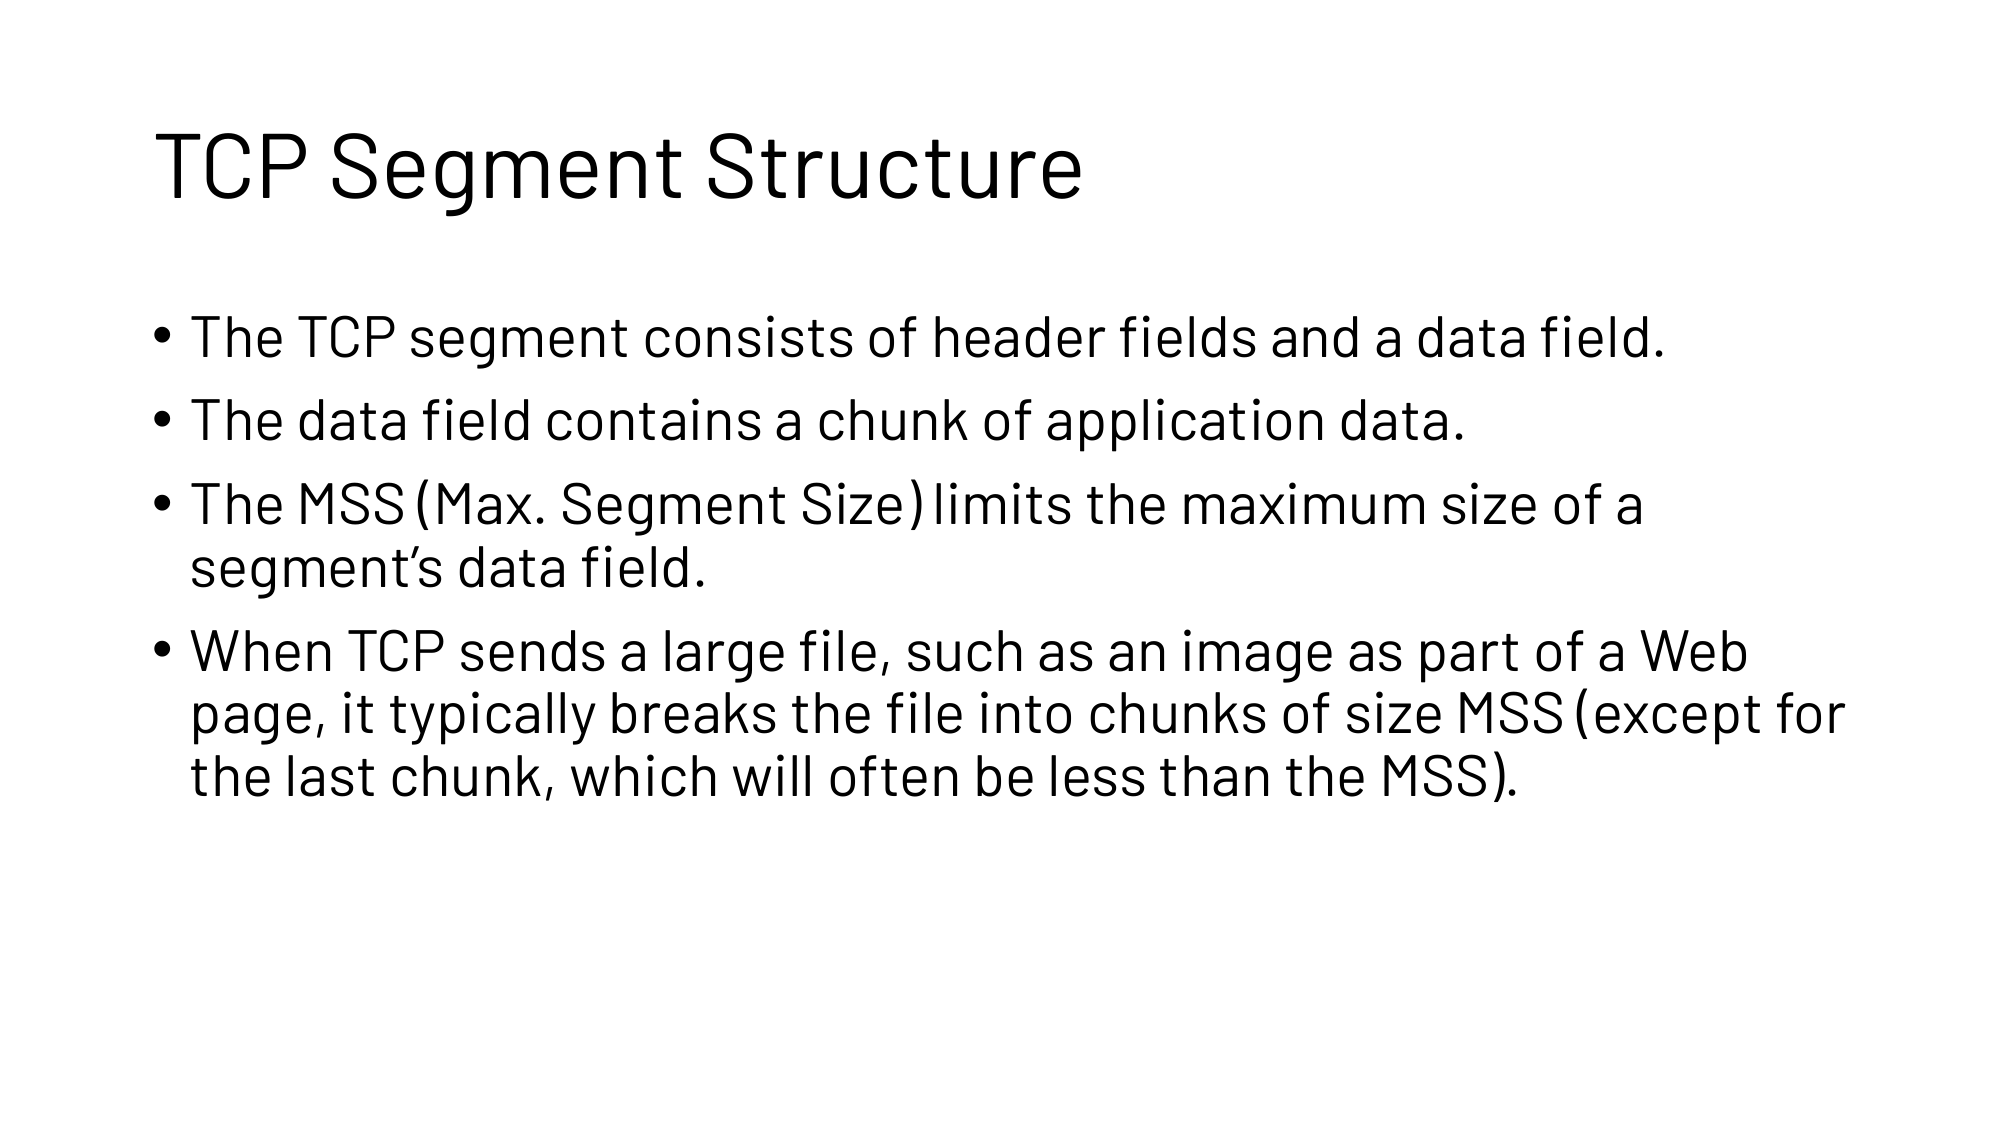

# TCP Segment Structure
The TCP segment consists of header fields and a data field.
The data field contains a chunk of application data.
The MSS (Max. Segment Size) limits the maximum size of a segment’s data field.
When TCP sends a large file, such as an image as part of a Web page, it typically breaks the file into chunks of size MSS (except for the last chunk, which will often be less than the MSS).